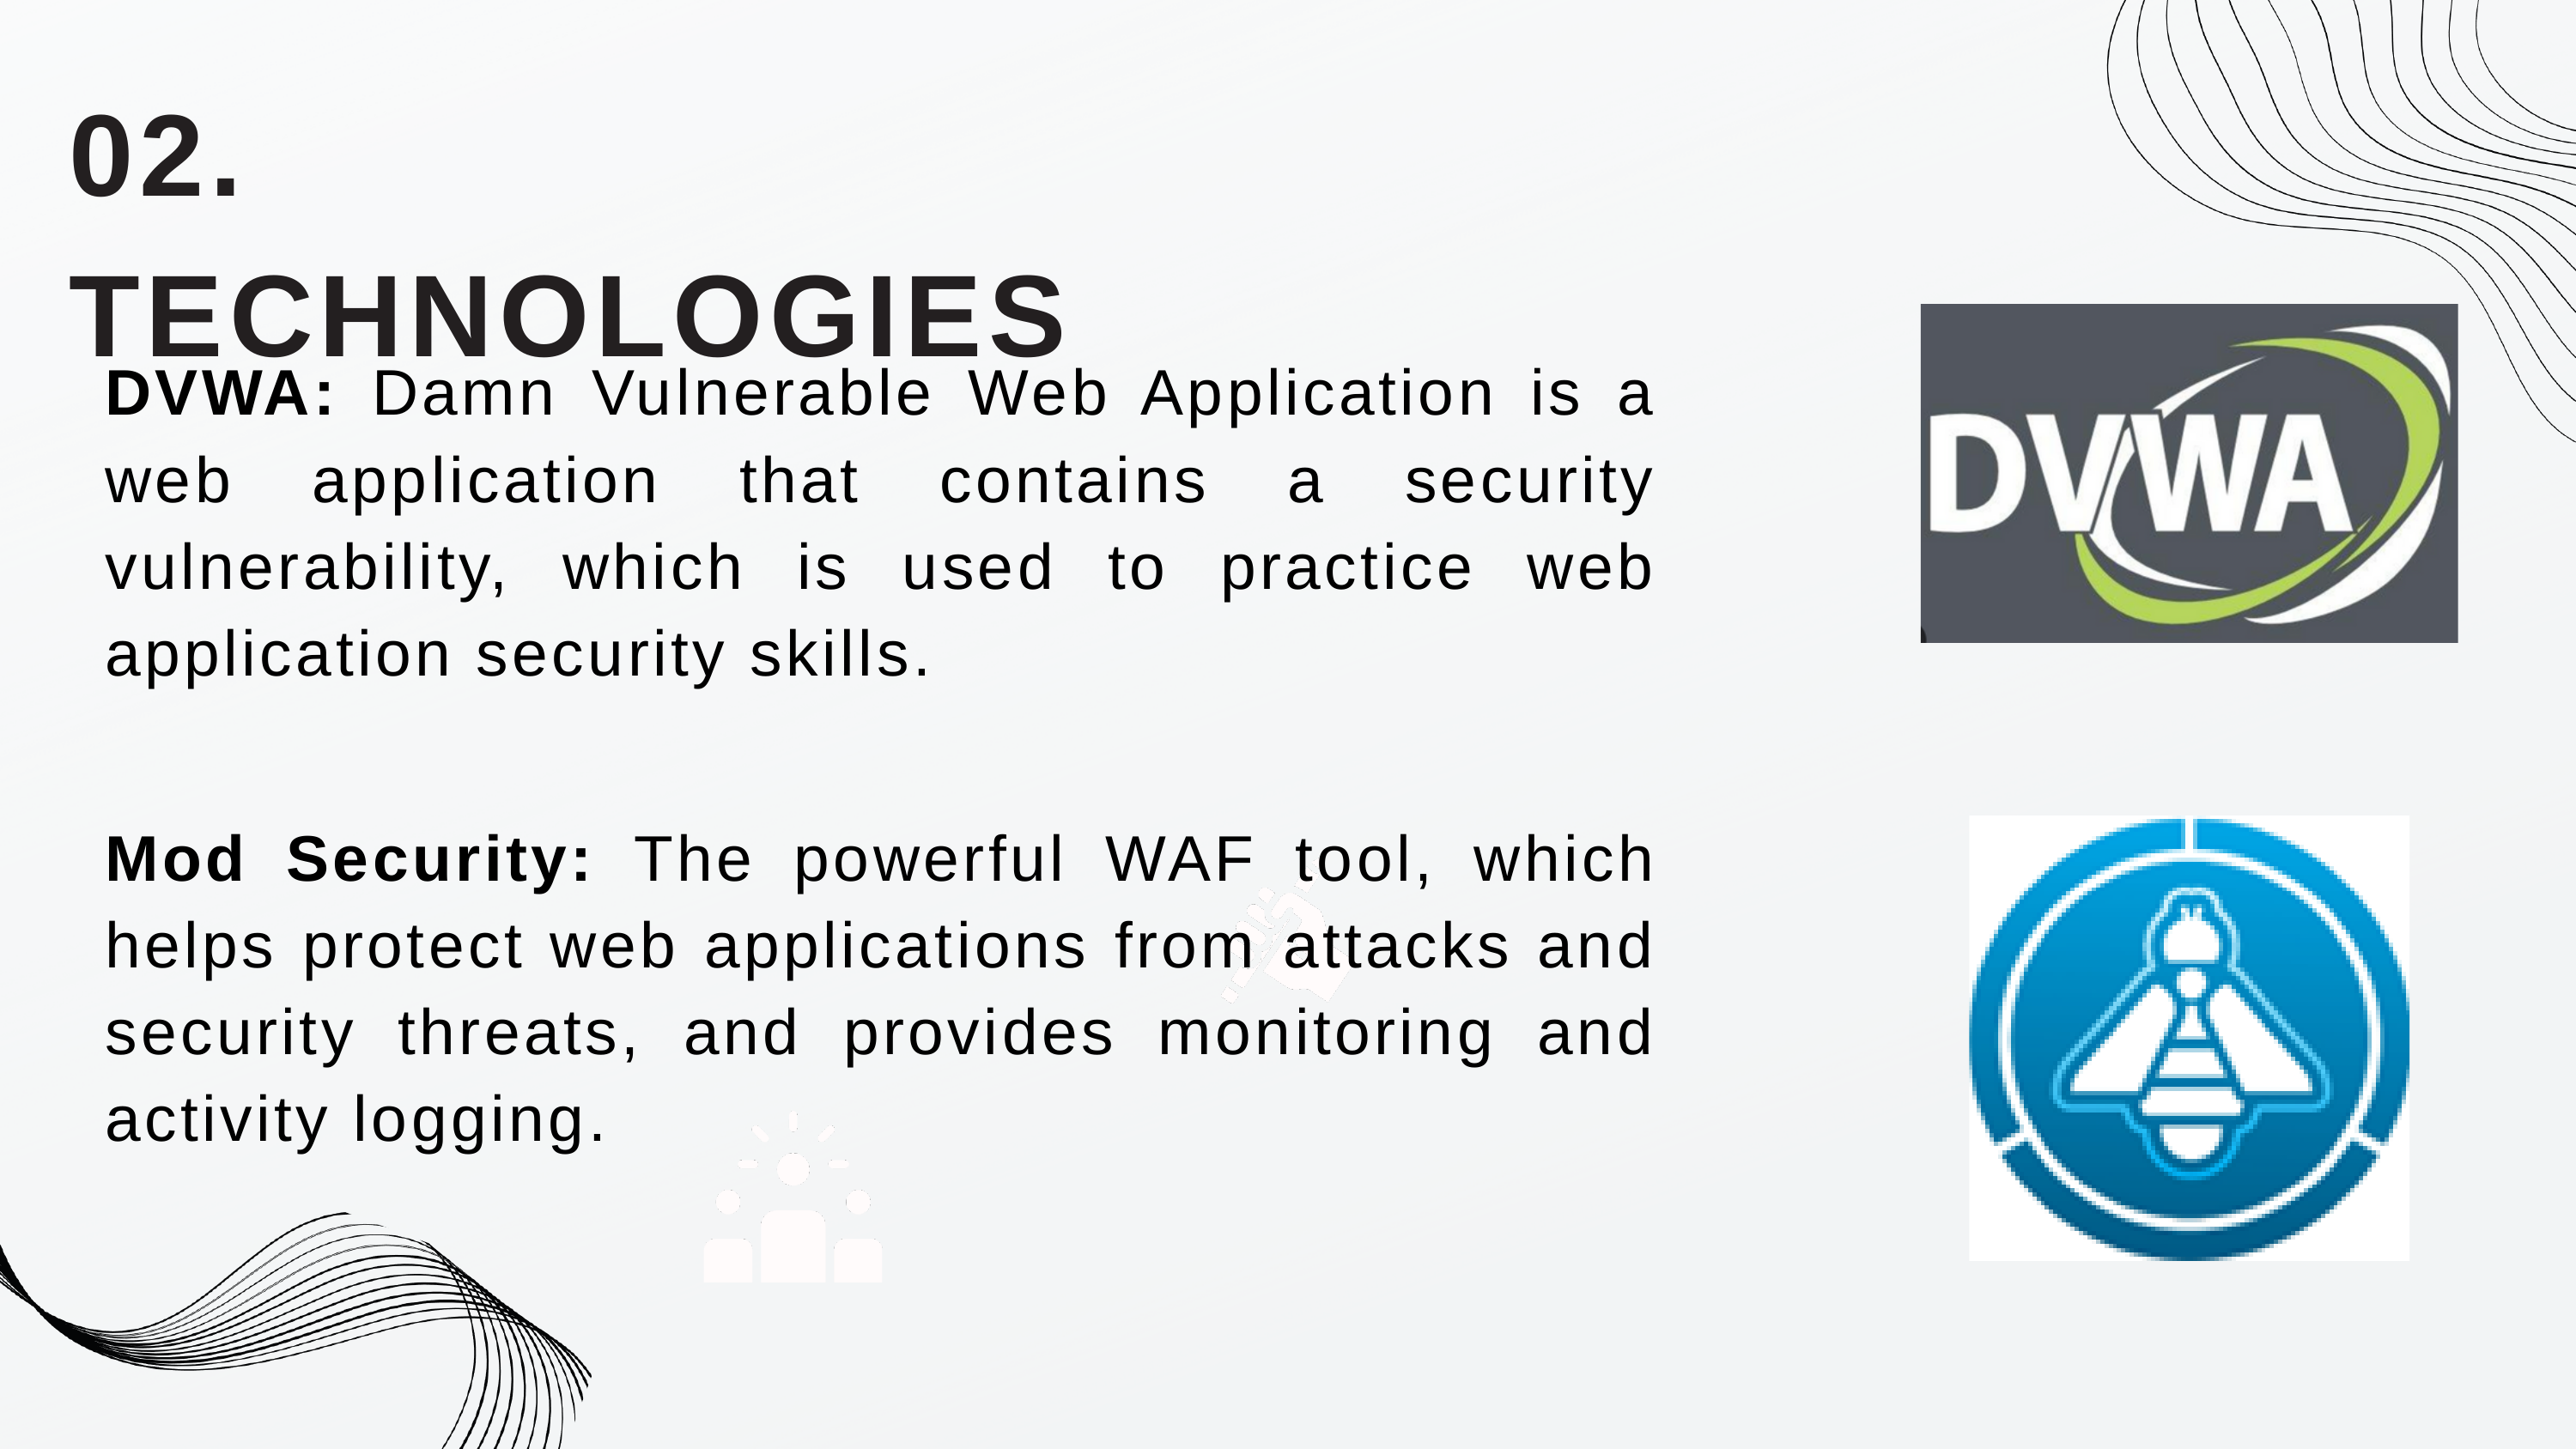

02. TECHNOLOGIES

DVWA: Damn Vulnerable Web Application is a web application that contains a security vulnerability, which is used to practice web application security skills.
Mod Security: The powerful WAF tool, which helps protect web applications from attacks and security threats, and provides monitoring and activity logging.